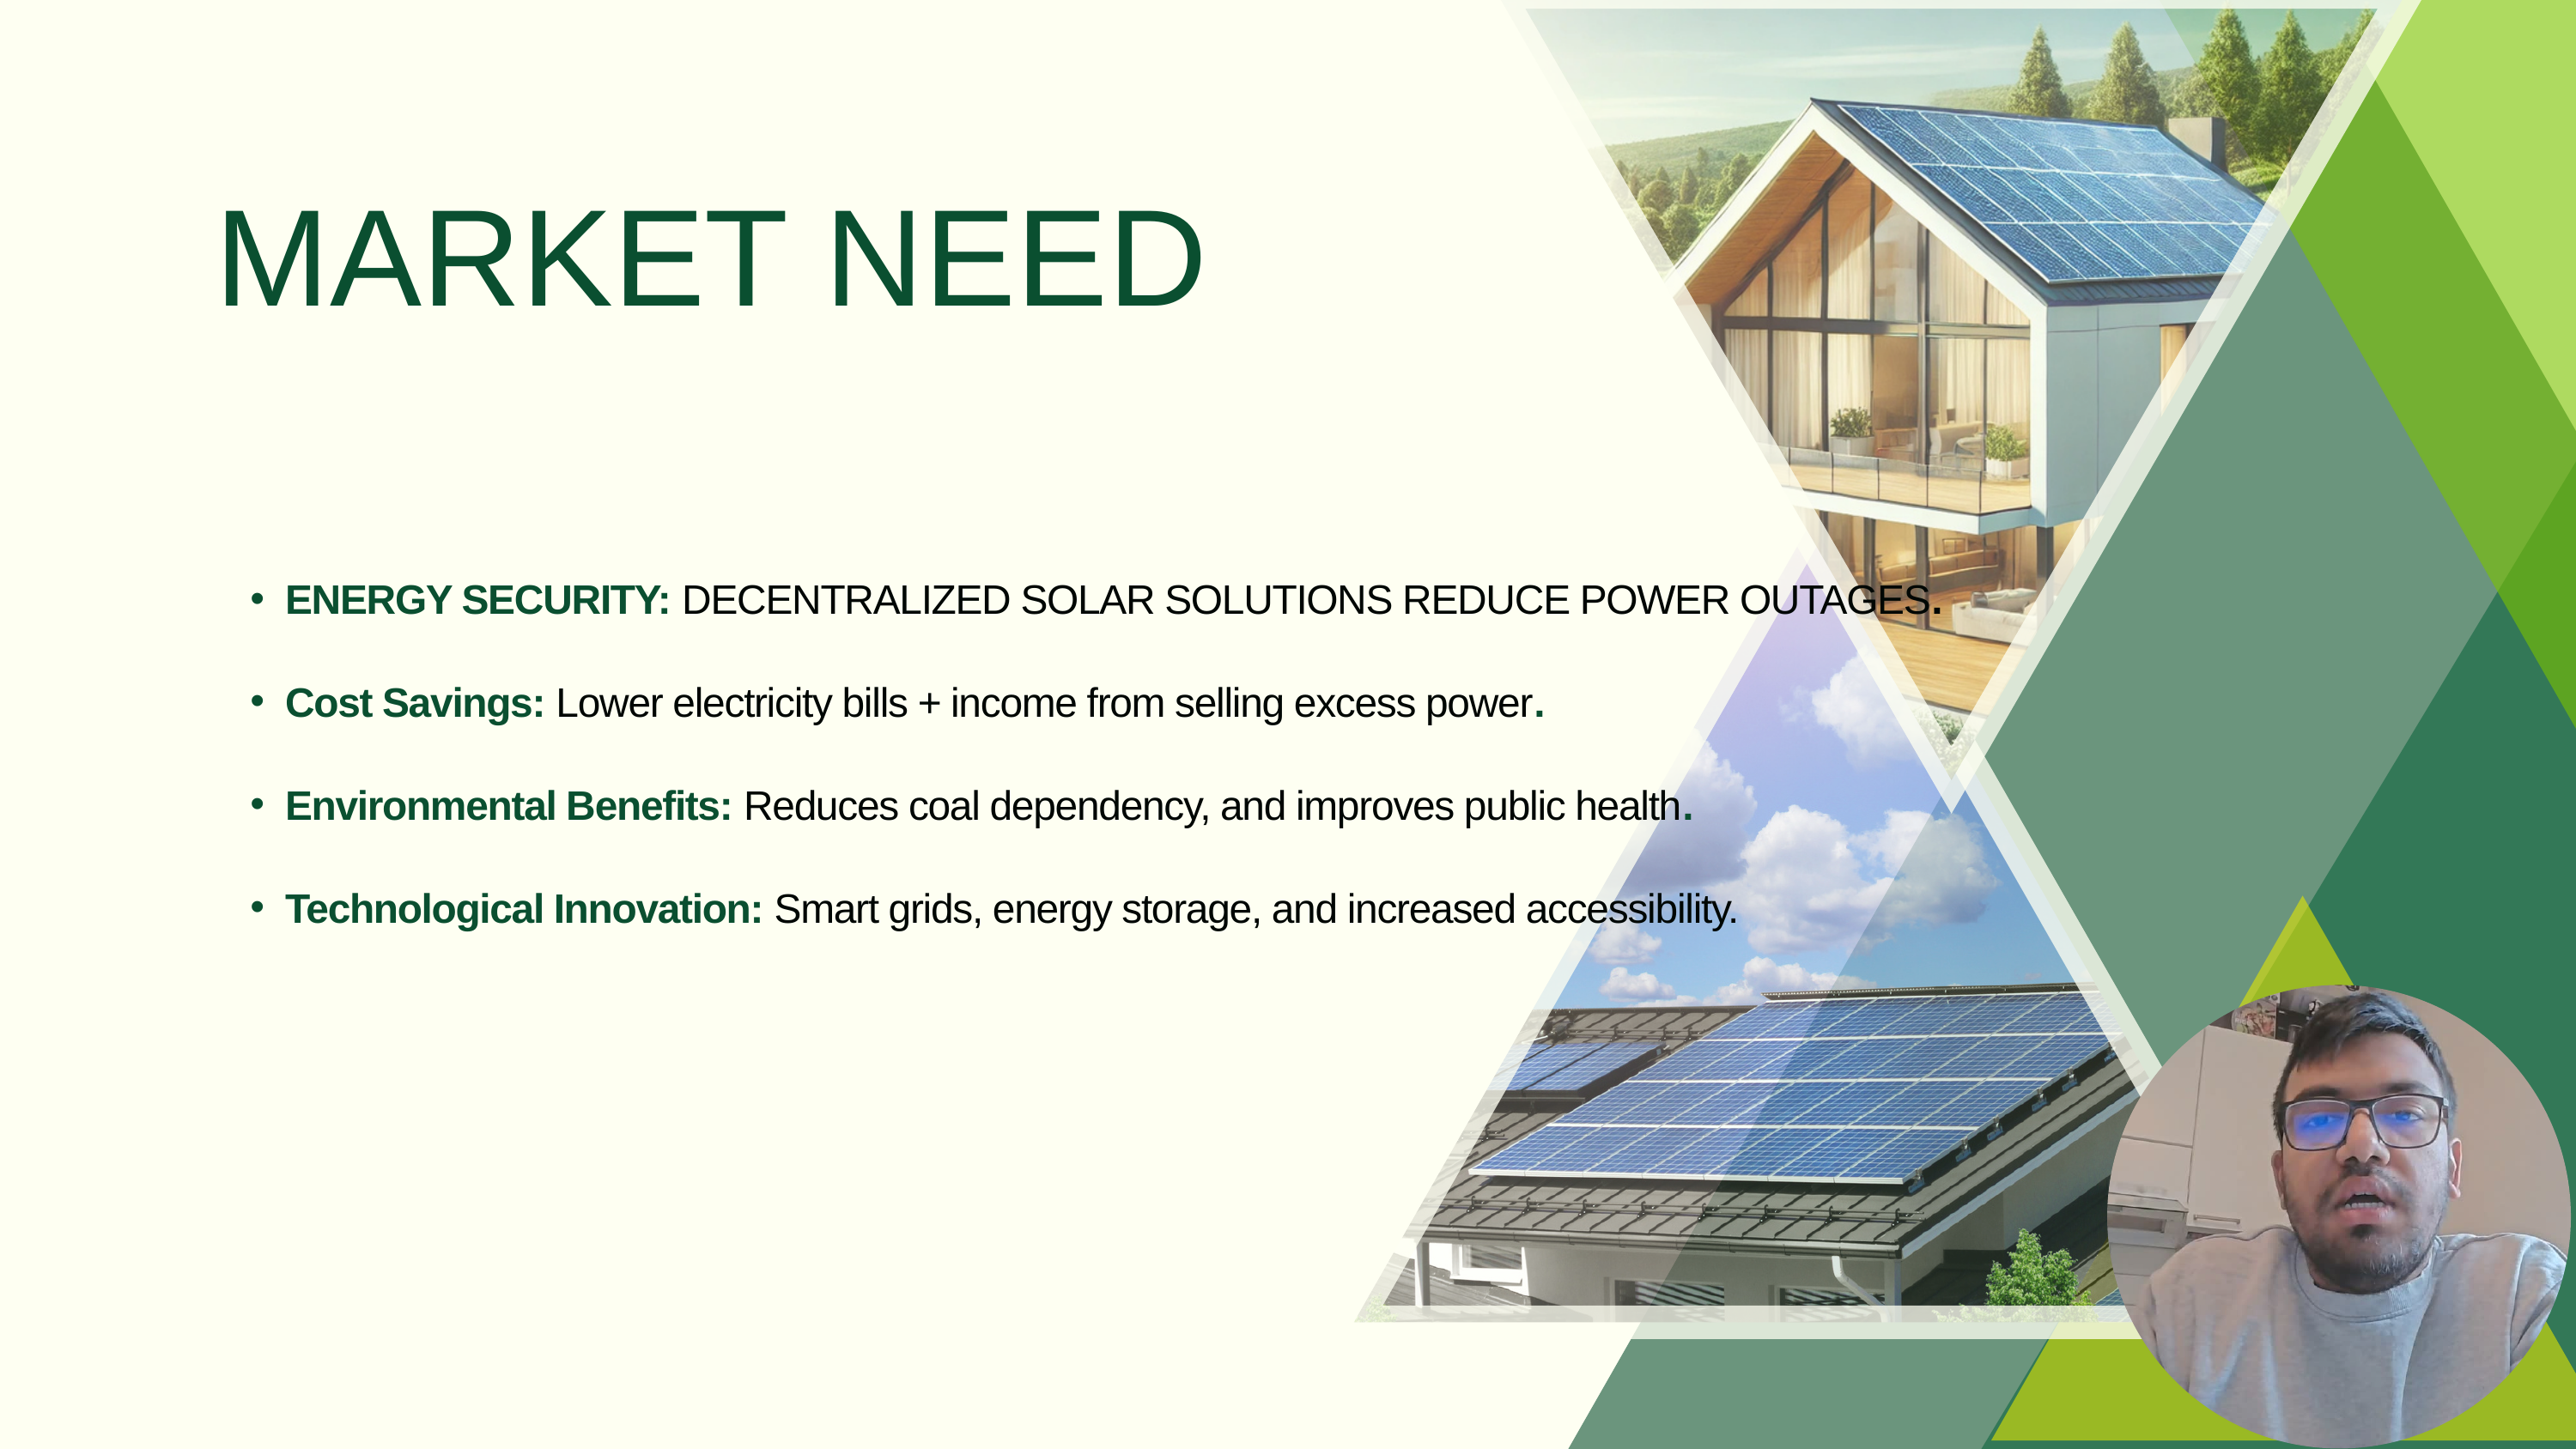

MARKET NEED

ENERGY SECURITY: DECENTRALIZED SOLAR SOLUTIONS REDUCE POWER OUTAGES.
Cost Savings: Lower electricity bills + income from selling excess power.
Environmental Benefits: Reduces coal dependency, and improves public health.
Technological Innovation: Smart grids, energy storage, and increased accessibility.